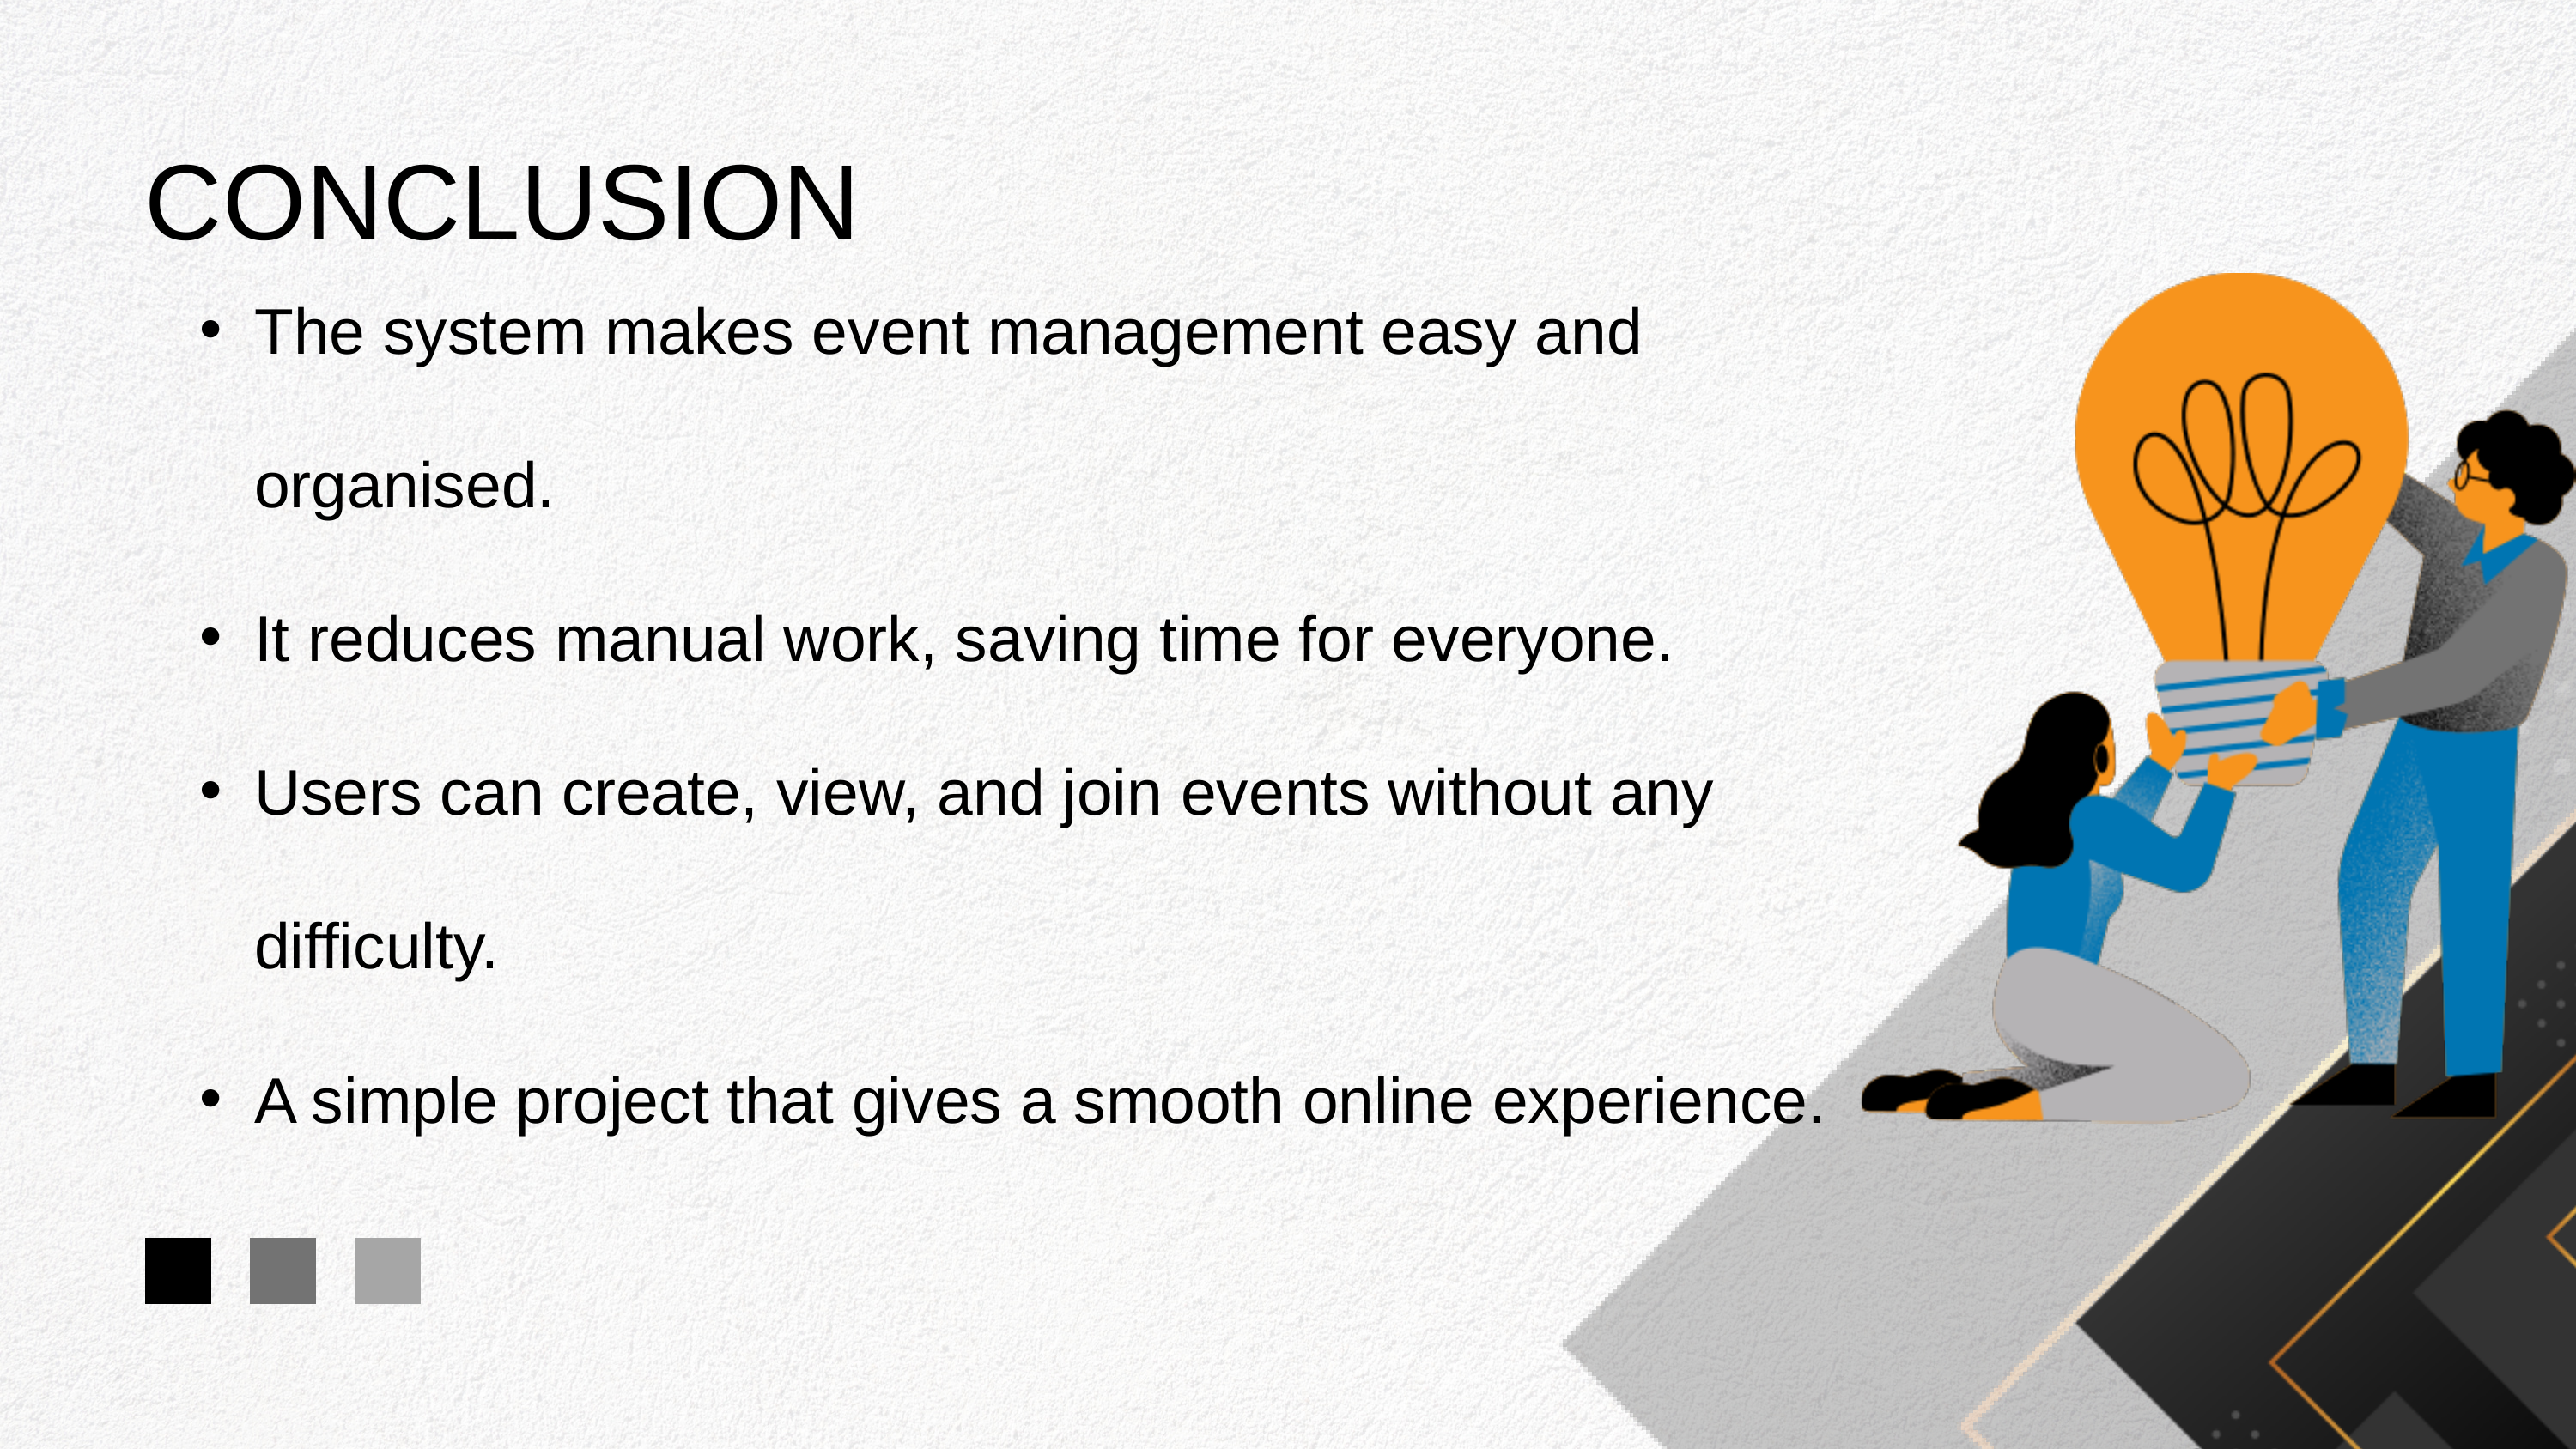

CONCLUSION

The system makes event management easy and organised.
It reduces manual work, saving time for everyone.
Users can create, view, and join events without any difficulty.
A simple project that gives a smooth online experience.